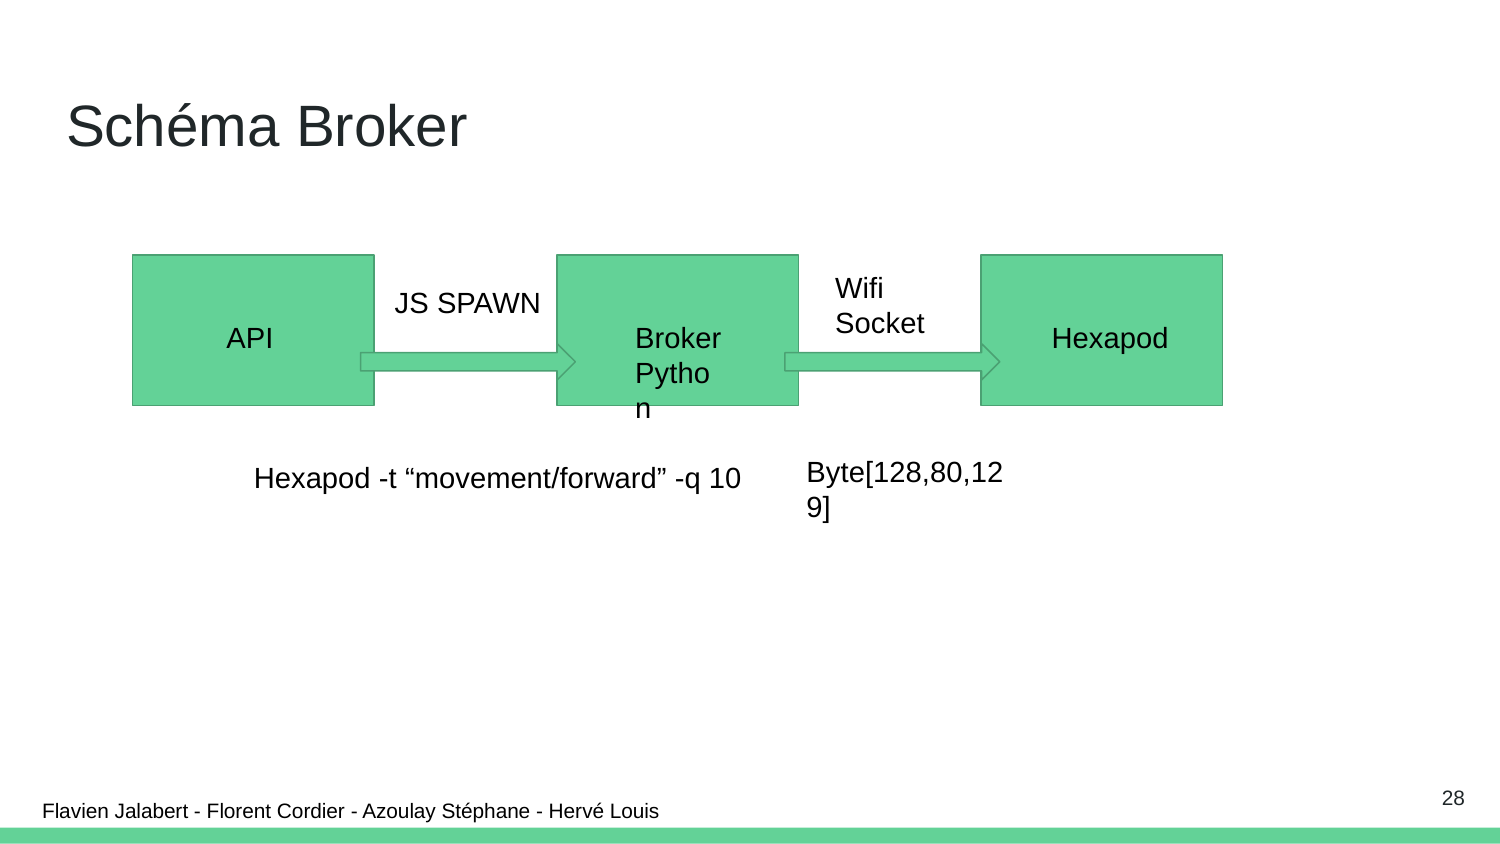

# Schéma Broker

Wifi Socket

JS SPAWN
API
Broker Python
Hexapod

Byte[128,80,129]
Hexapod -t “movement/forward” -q 10
28